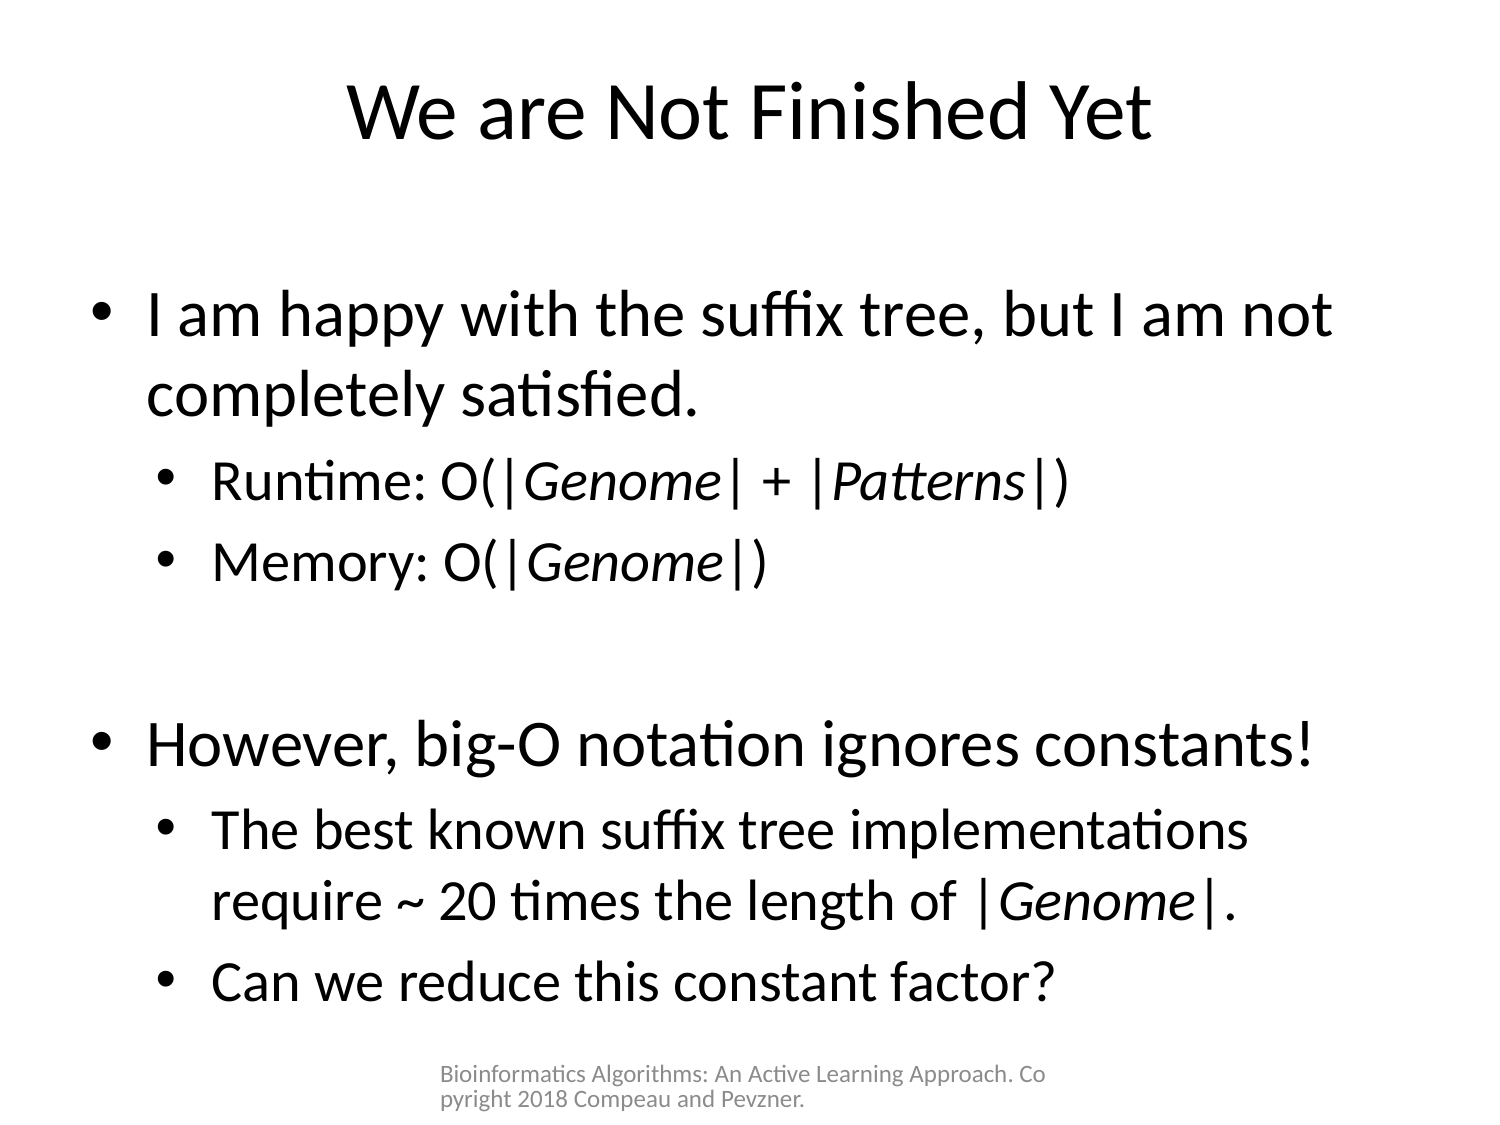

# We are Not Finished Yet
I am happy with the suffix tree, but I am not completely satisfied.
Runtime: O(|Genome| + |Patterns|)
Memory: O(|Genome|)

However, big-O notation ignores constants!
The best known suffix tree implementations require ~ 20 times the length of |Genome|.
Can we reduce this constant factor?

Bioinformatics Algorithms: An Active Learning Approach. Copyright 2018 Compeau and Pevzner.